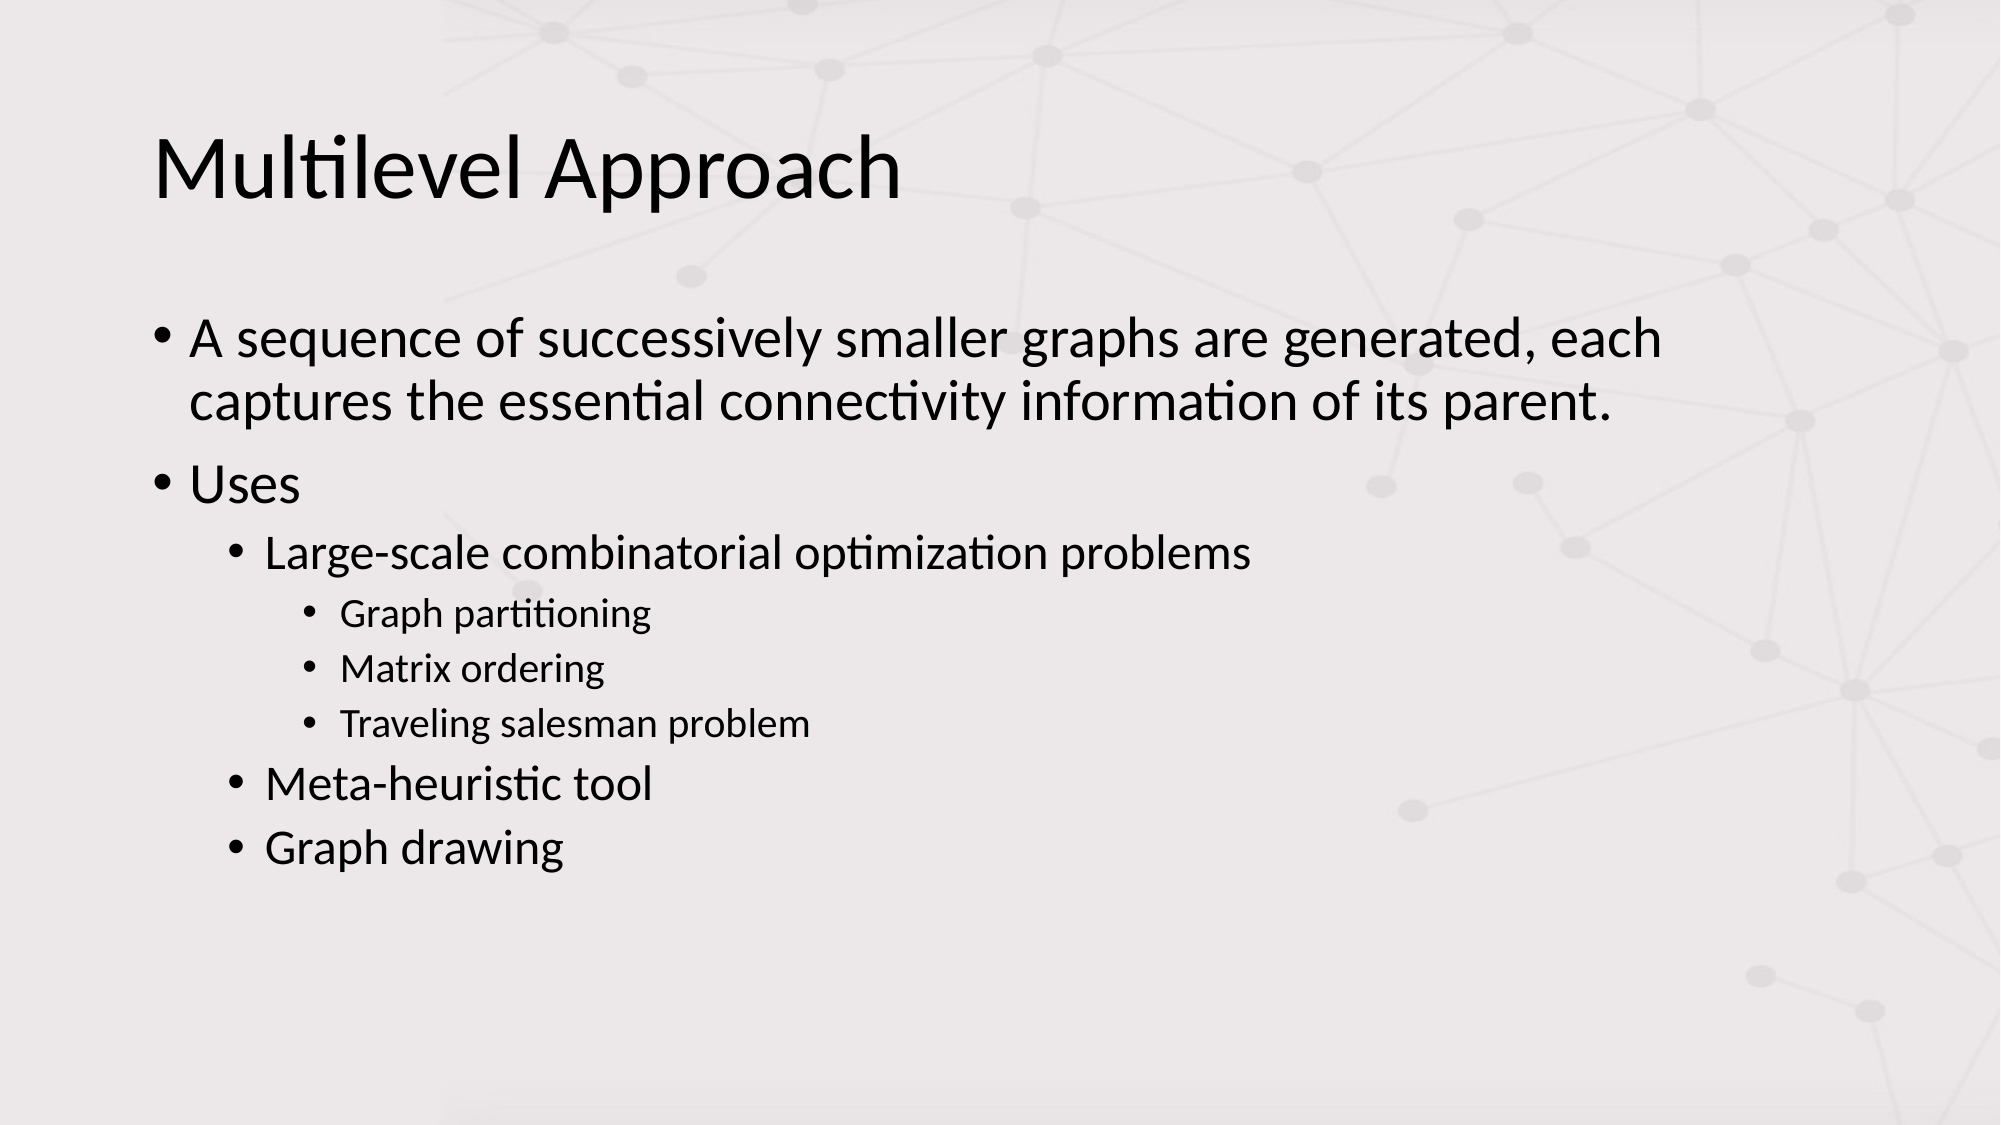

# Multilevel Approach
A sequence of successively smaller graphs are generated, each captures the essential connectivity information of its parent.
Uses
Large-scale combinatorial optimization problems
Graph partitioning
Matrix ordering
Traveling salesman problem
Meta-heuristic tool
Graph drawing